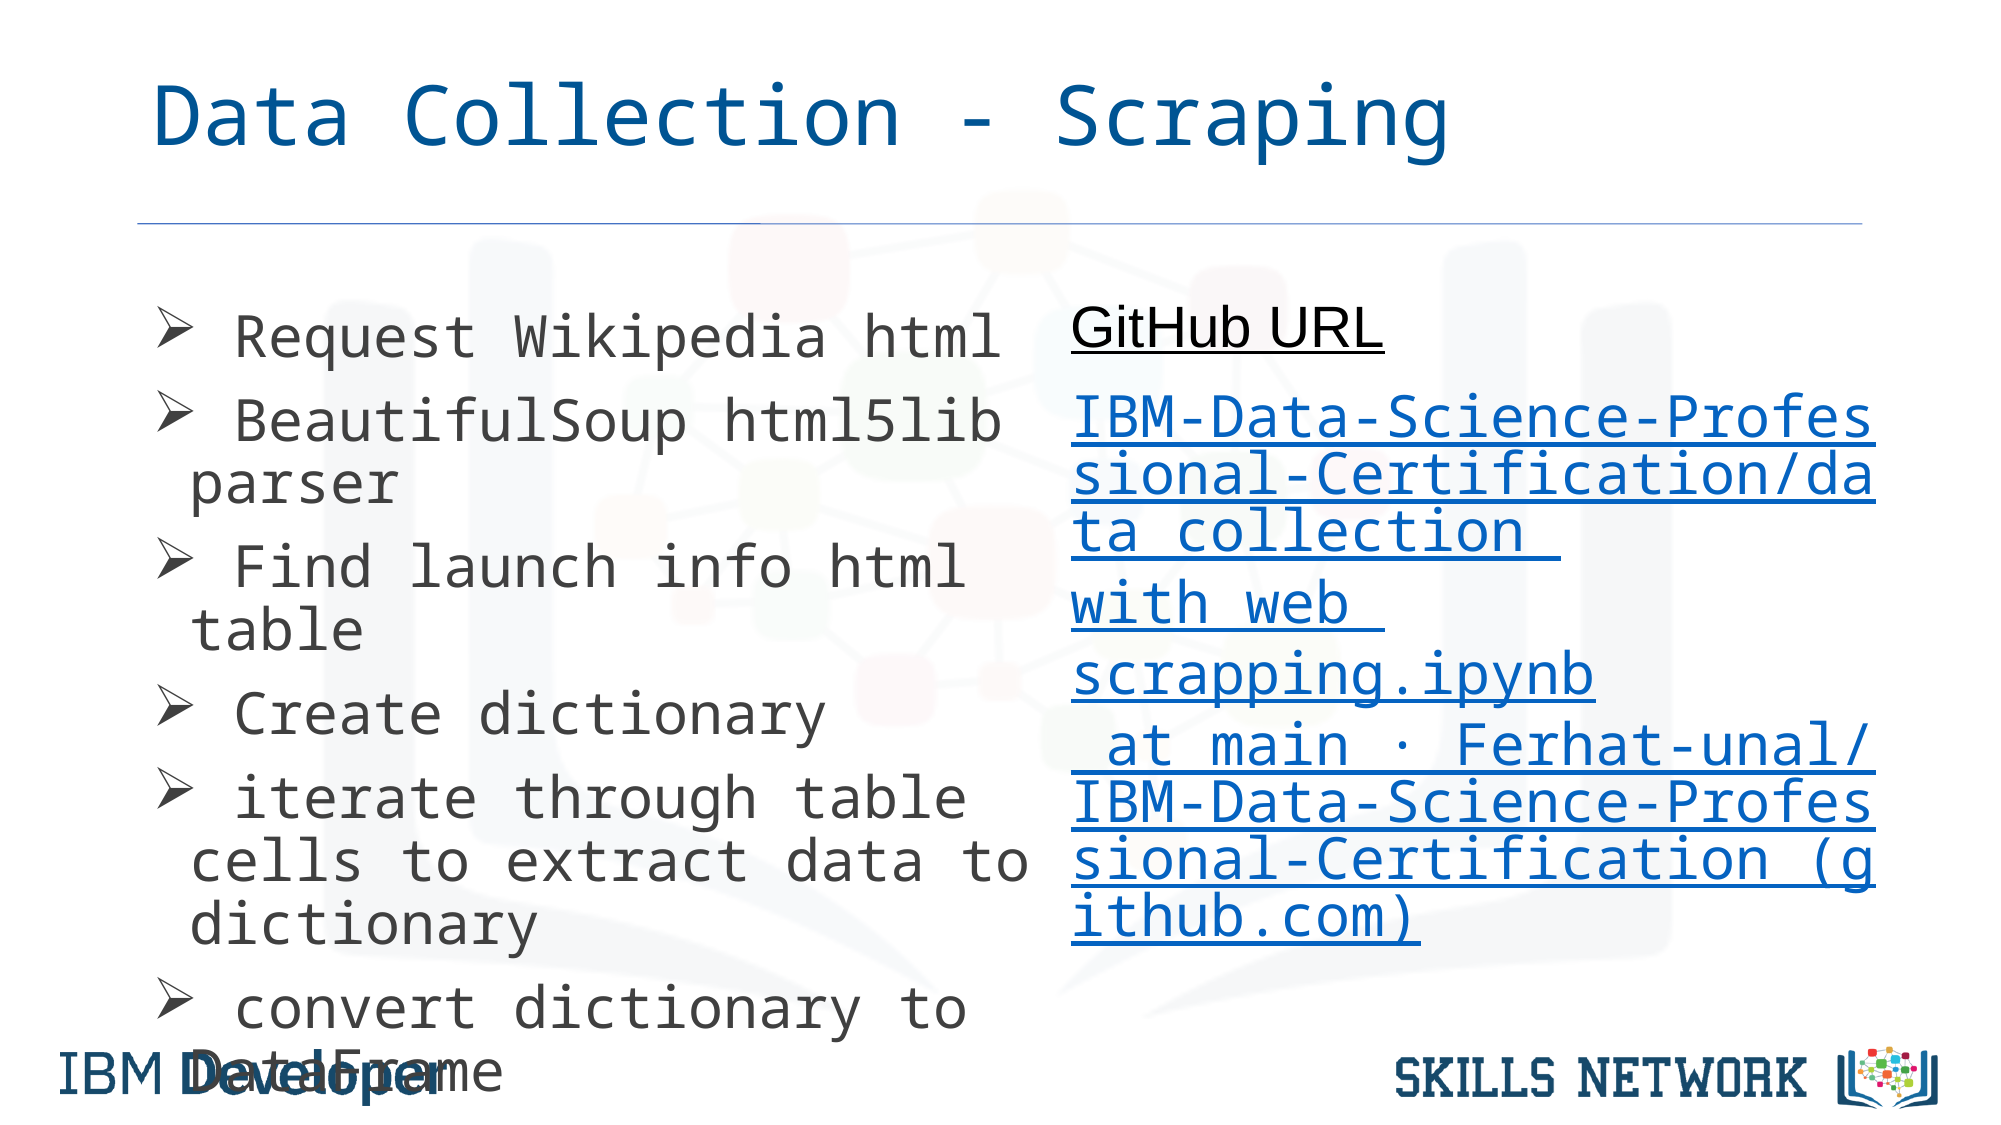

# Data Collection - Scraping

GitHub URL
IBM-Data-Science-Professional-Certification/data collection with web scrapping.ipynb at main · Ferhat-unal/IBM-Data-Science-Professional-Certification (github.com)
 Request Wikipedia html
 BeautifulSoup html5lib parser
 Find launch info html table
 Create dictionary
 iterate through table cells to extract data to dictionary
 convert dictionary to DataFrame